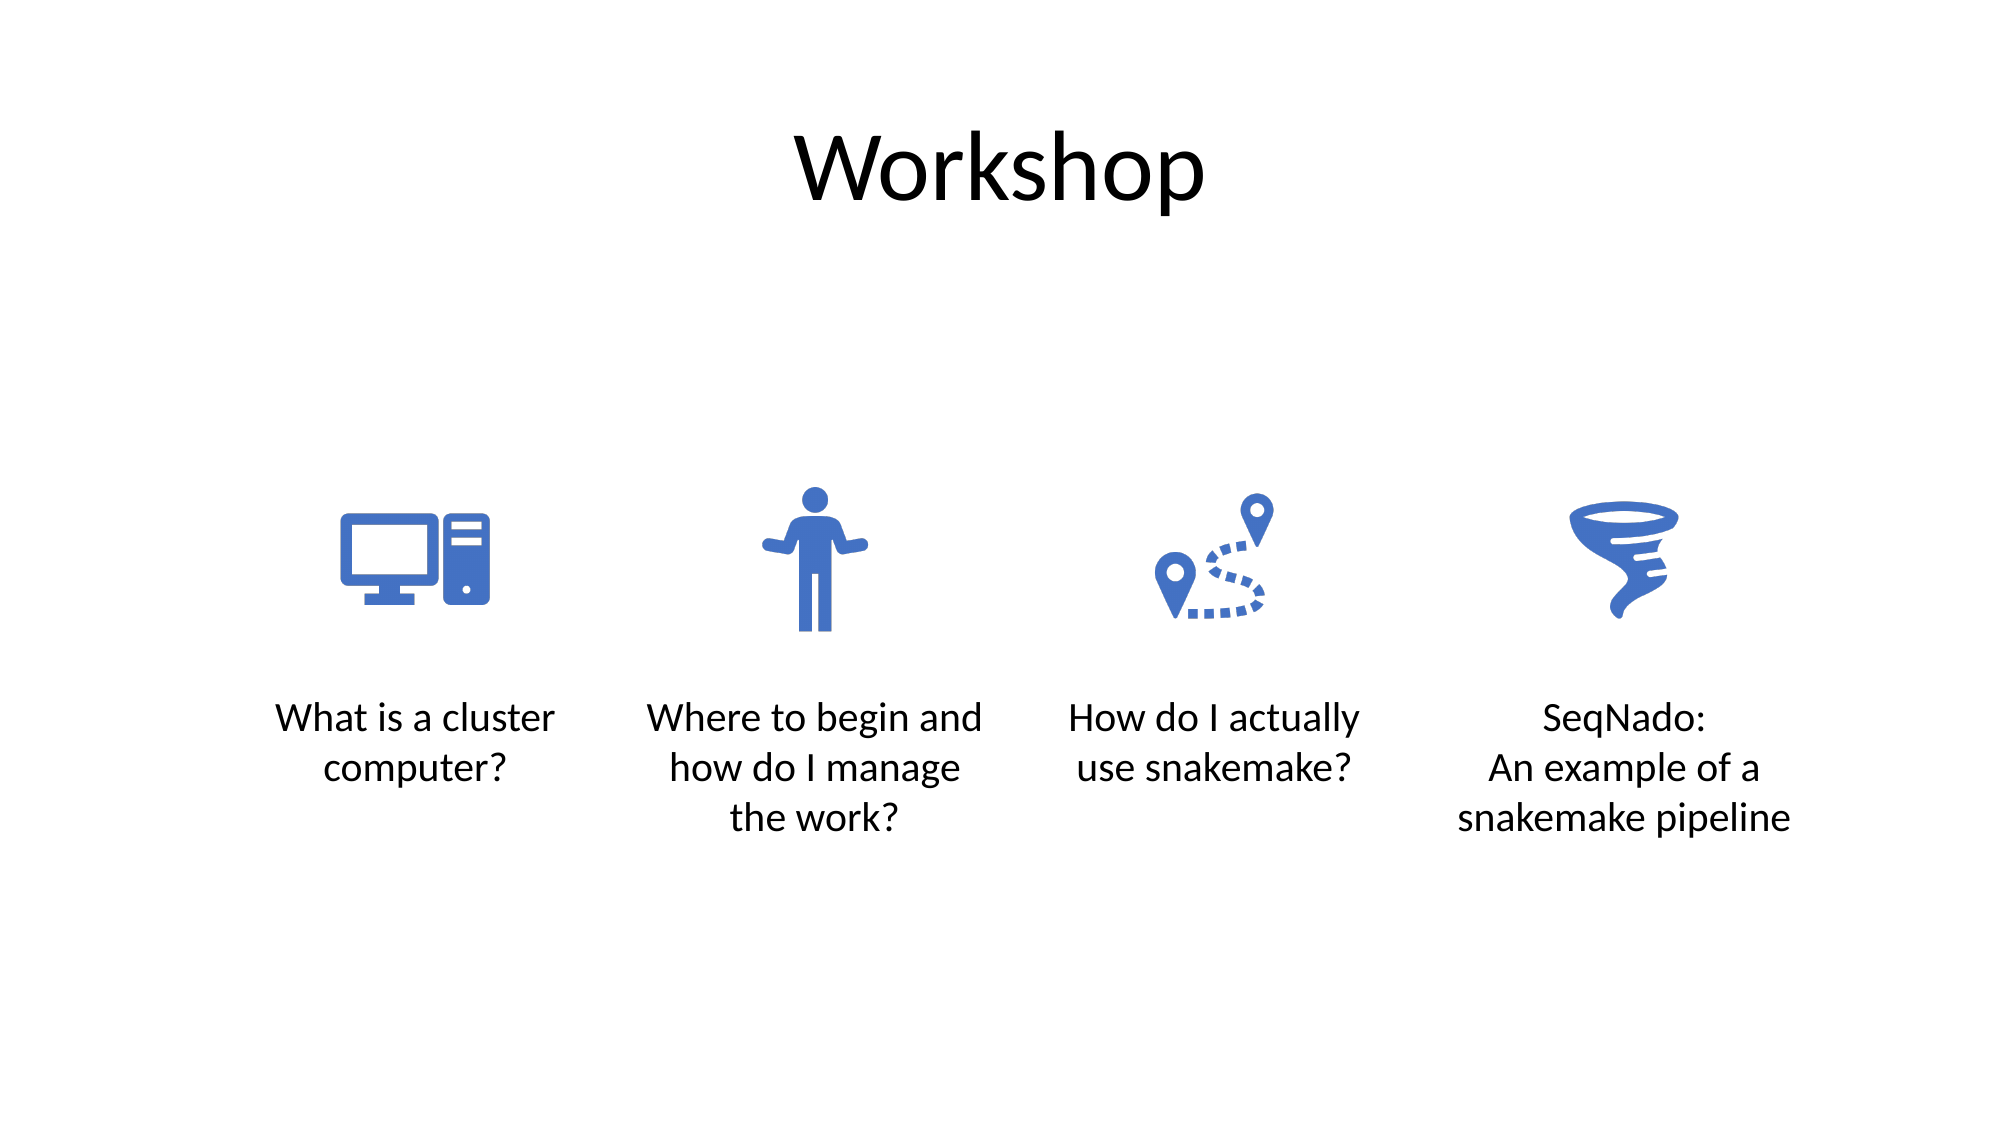

# Workshop
What is a cluster computer?
Where to begin and how do I manage the work?
How do I actually use snakemake?
SeqNado:
An example of a snakemake pipeline